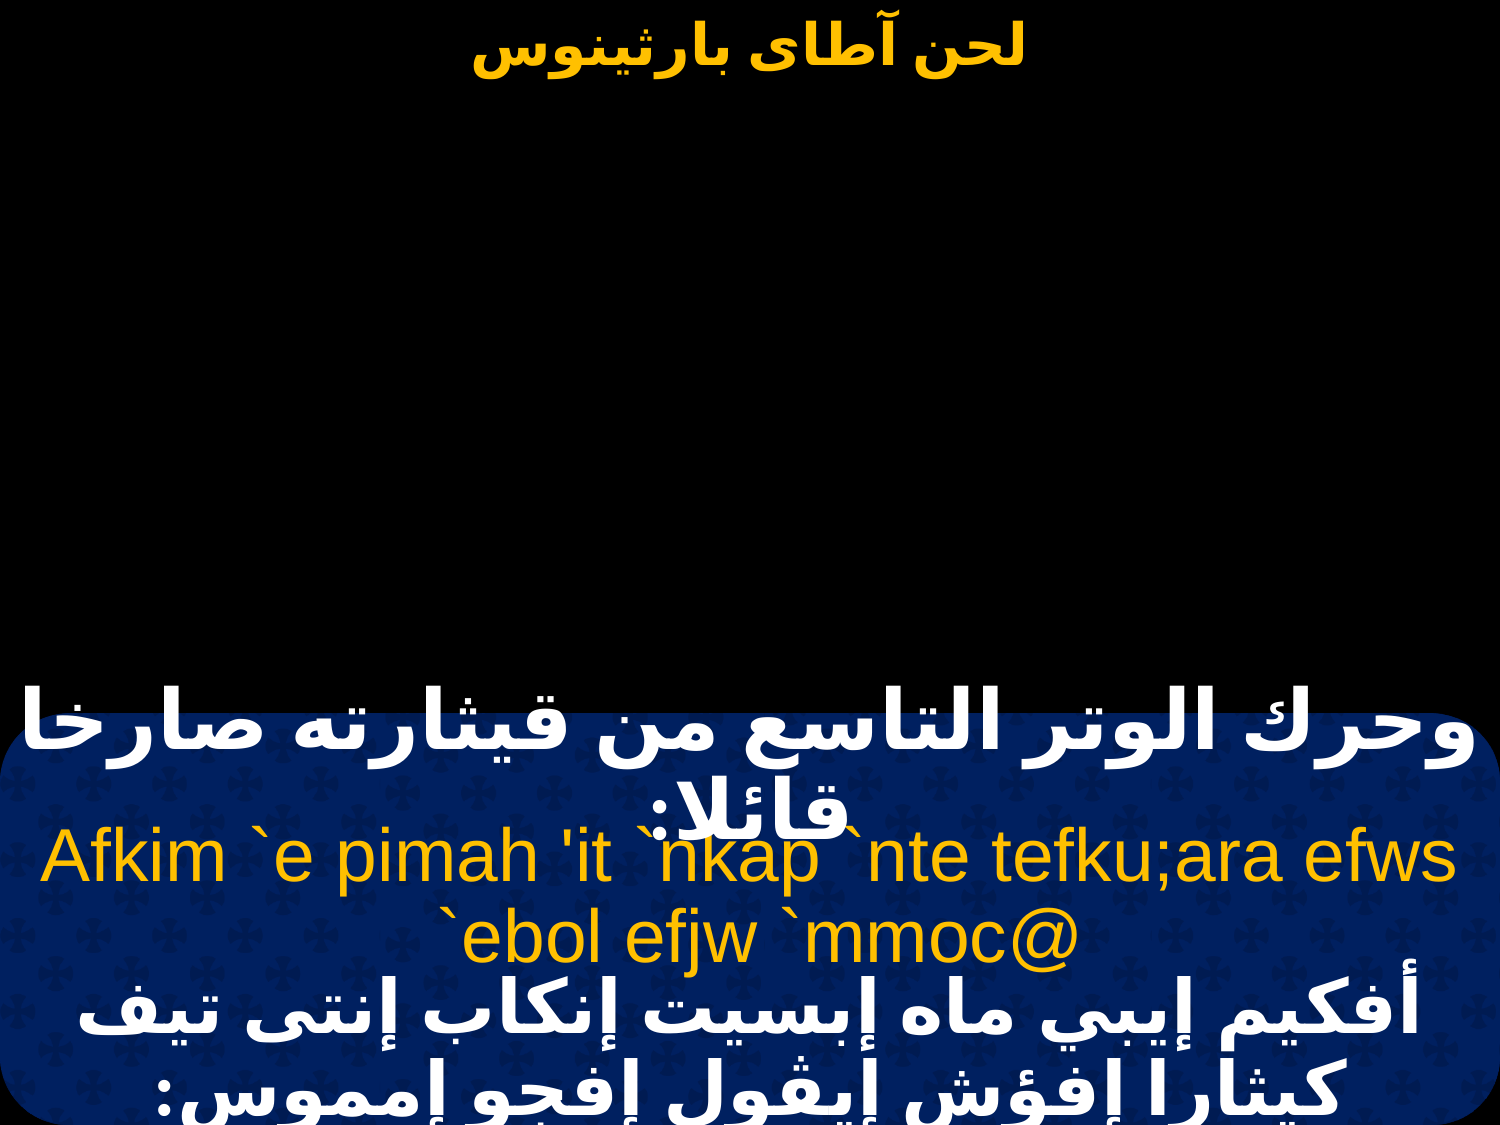

|  |  |  |
| --- | --- | --- |
وحرك الوتر التاسع من قيثارته صارخا قائلا:
Afkim `e pimah 'it `nkap `nte tefku;ara efws
 `ebol efjw `mmoc@
أفكيم إيبي ماه إبسيت إنكاب إنتى تيف كيثارا إفؤش إيڤول إفجو إمموس: